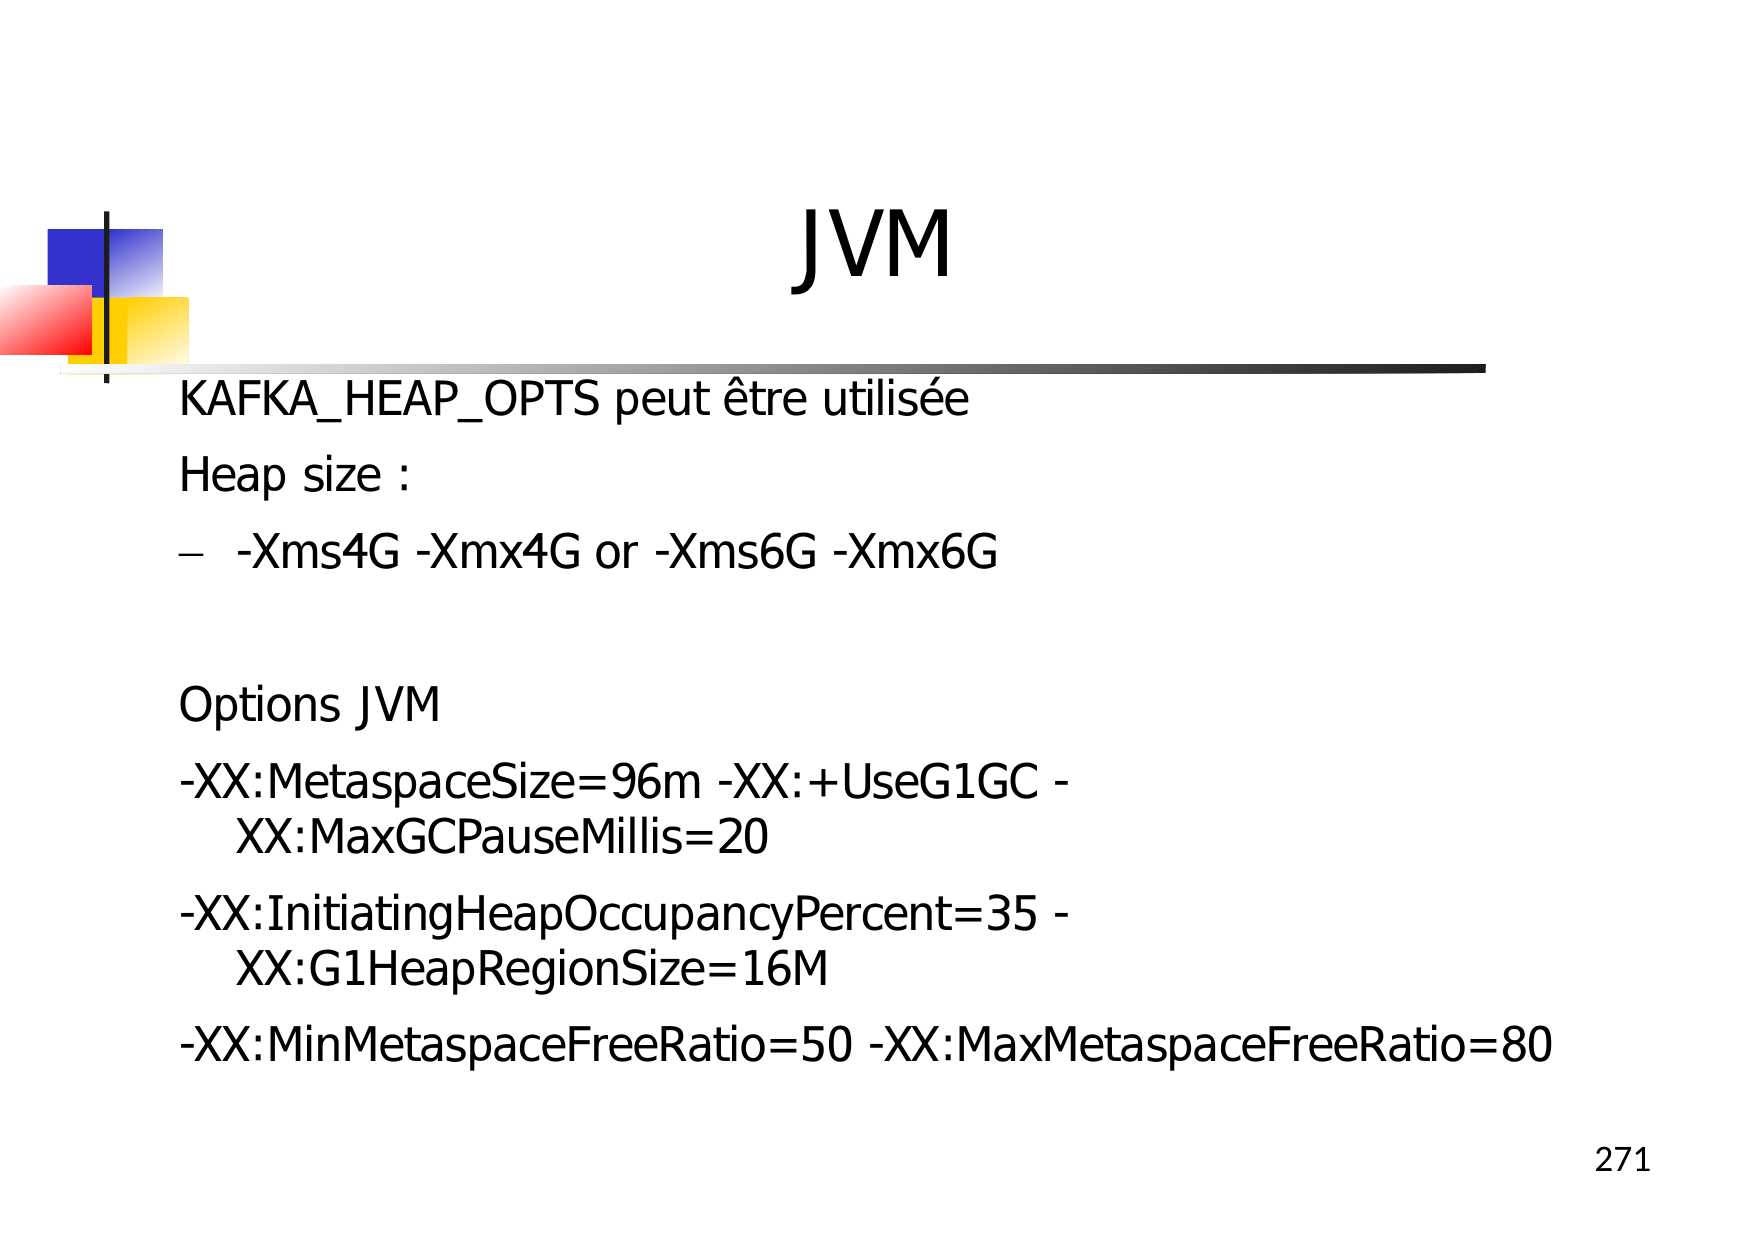

JVM
KAFKA_HEAP_OPTS peut être utilisée
Heap size :
-Xms4G -Xmx4G or -Xms6G -Xmx6G

Options JVM
-XX:MetaspaceSize=96m -XX:+UseG1GC -XX:MaxGCPauseMillis=20
-XX:InitiatingHeapOccupancyPercent=35 -XX:G1HeapRegionSize=16M
-XX:MinMetaspaceFreeRatio=50 -XX:MaxMetaspaceFreeRatio=80